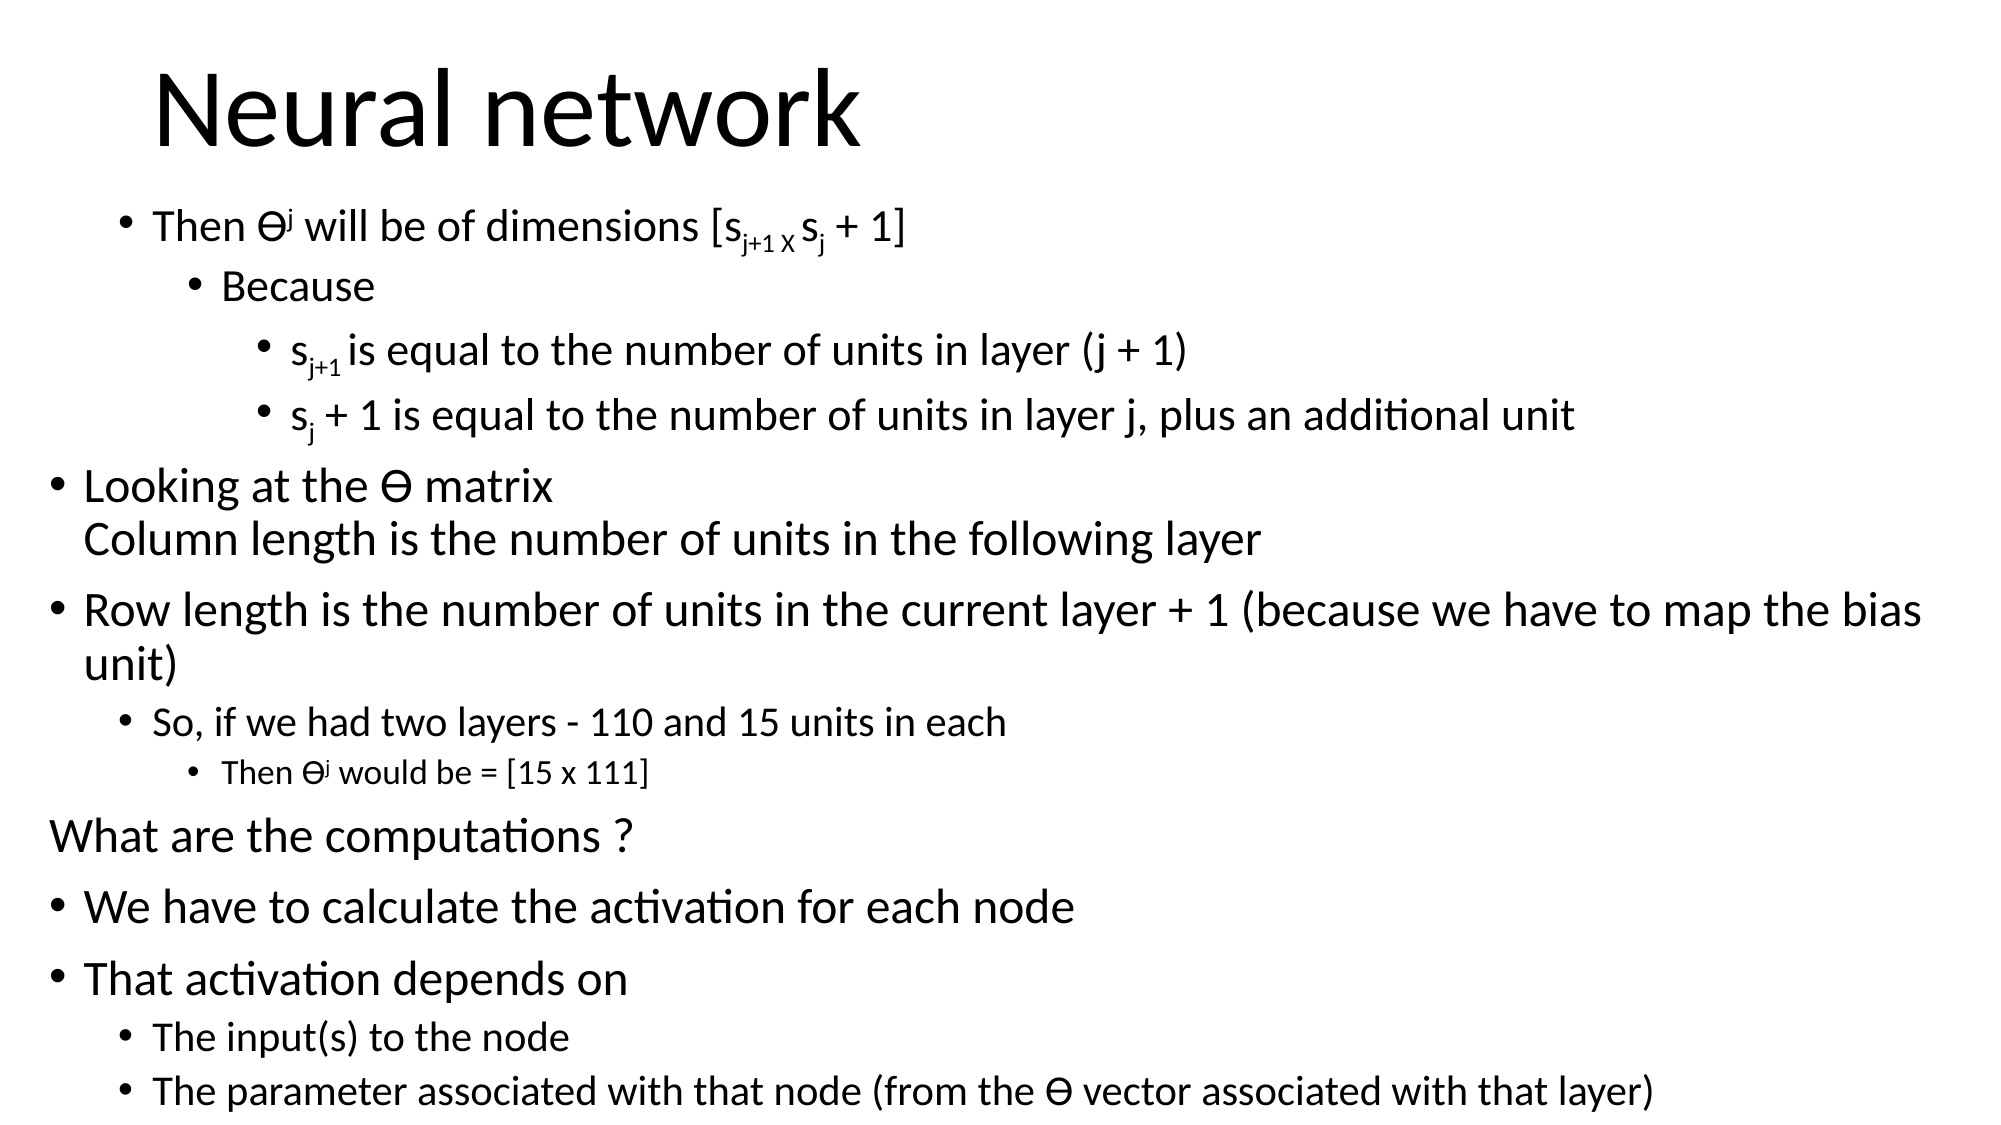

# Neural network
Then Ɵj will be of dimensions [sj+1 X sj + 1]
Because
sj+1 is equal to the number of units in layer (j + 1)
sj + 1 is equal to the number of units in layer j, plus an additional unit
Looking at the Ɵ matrix
Column length is the number of units in the following layer
Row length is the number of units in the current layer + 1 (because we have to map the bias unit)
So, if we had two layers - 110 and 15 units in each
Then Ɵj would be = [15 x 111]
What are the computations ?
We have to calculate the activation for each node
That activation depends on
The input(s) to the node
The parameter associated with that node (from the Ɵ vector associated with that layer)